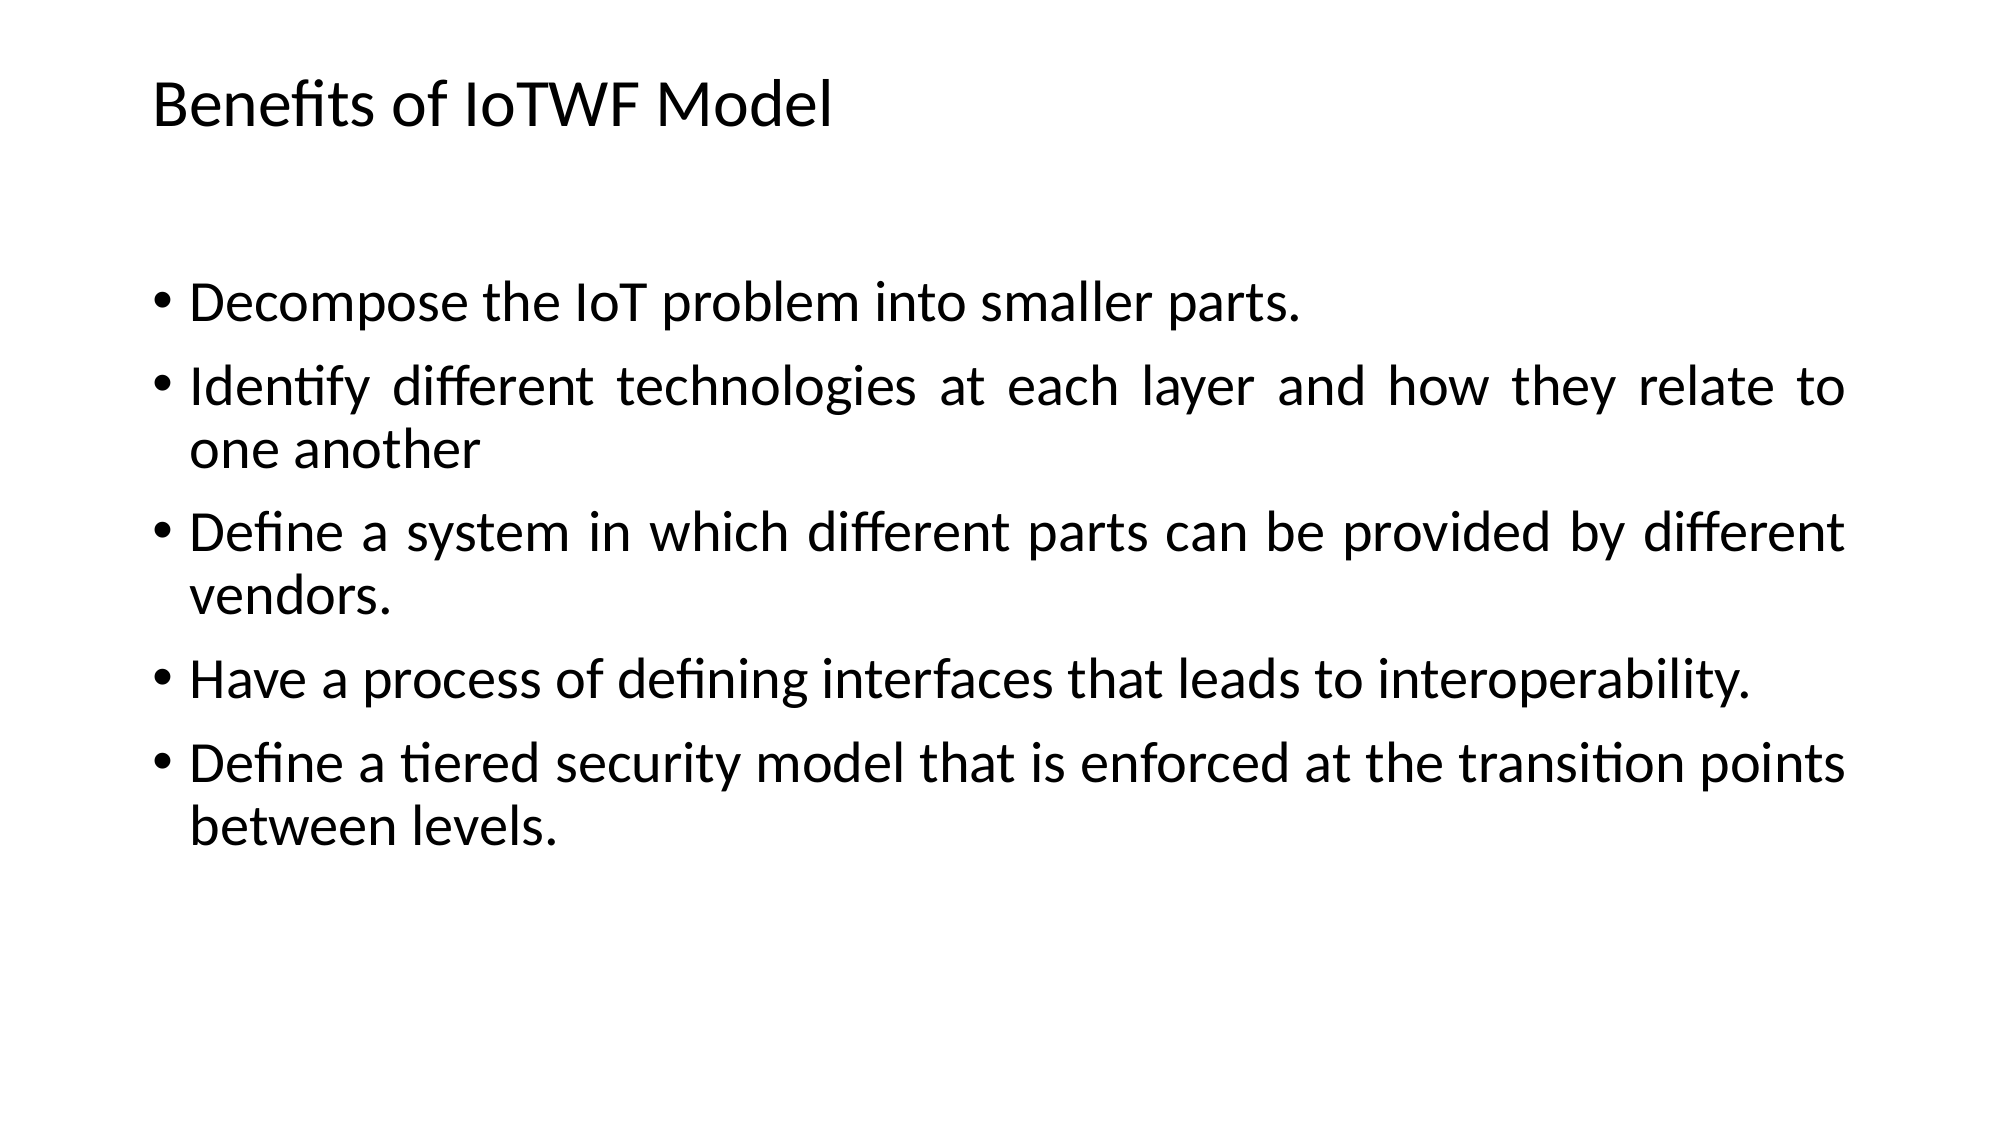

# Benefits of IoTWF Model
Decompose the IoT problem into smaller parts.
Identify different technologies at each layer and how they relate to one another
Define a system in which different parts can be provided by different vendors.
Have a process of defining interfaces that leads to interoperability.
Define a tiered security model that is enforced at the transition points between levels.